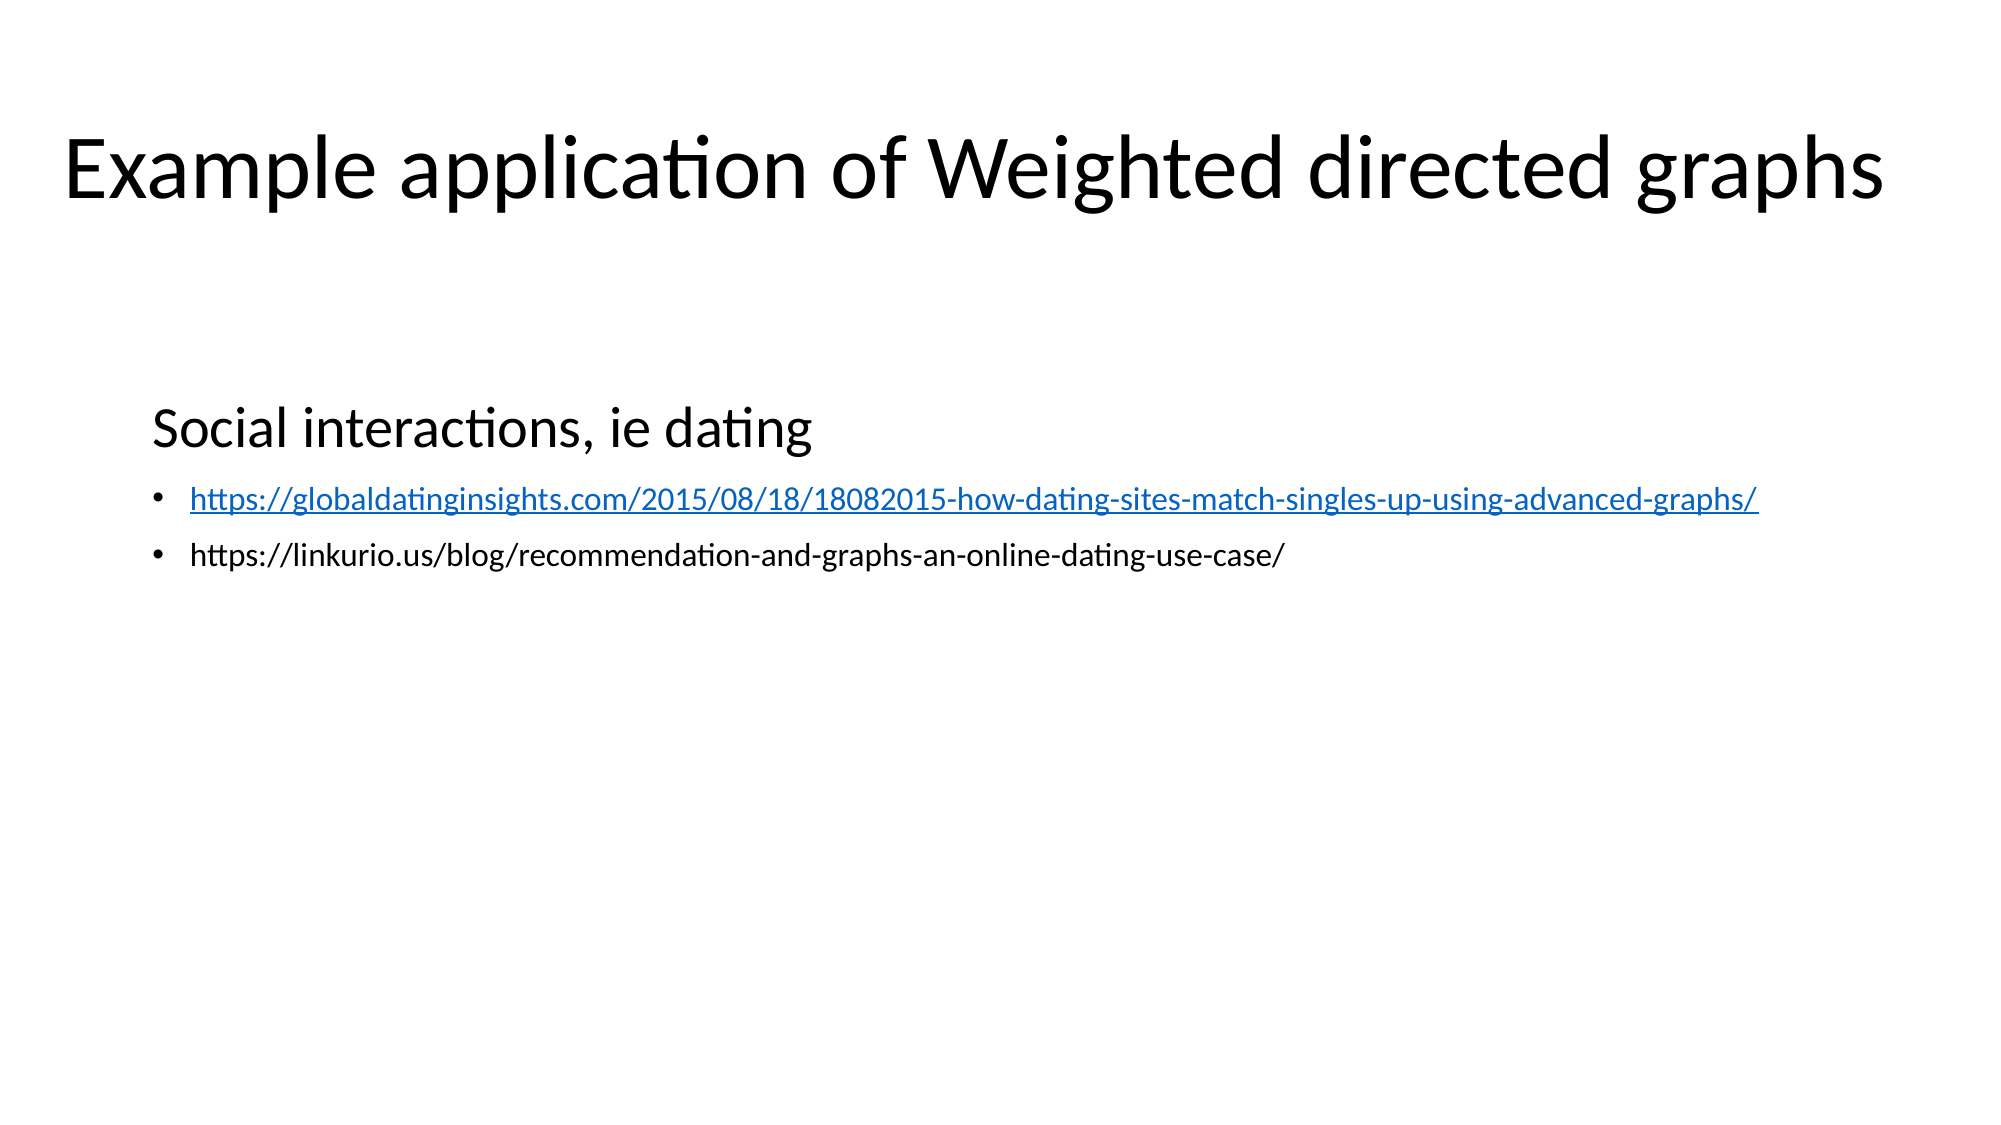

# Example application of Weighted directed graphs

Social interactions, ie dating
https://globaldatinginsights.com/2015/08/18/18082015-how-dating-sites-match-singles-up-using-advanced-graphs/
https://linkurio.us/blog/recommendation-and-graphs-an-online-dating-use-case/